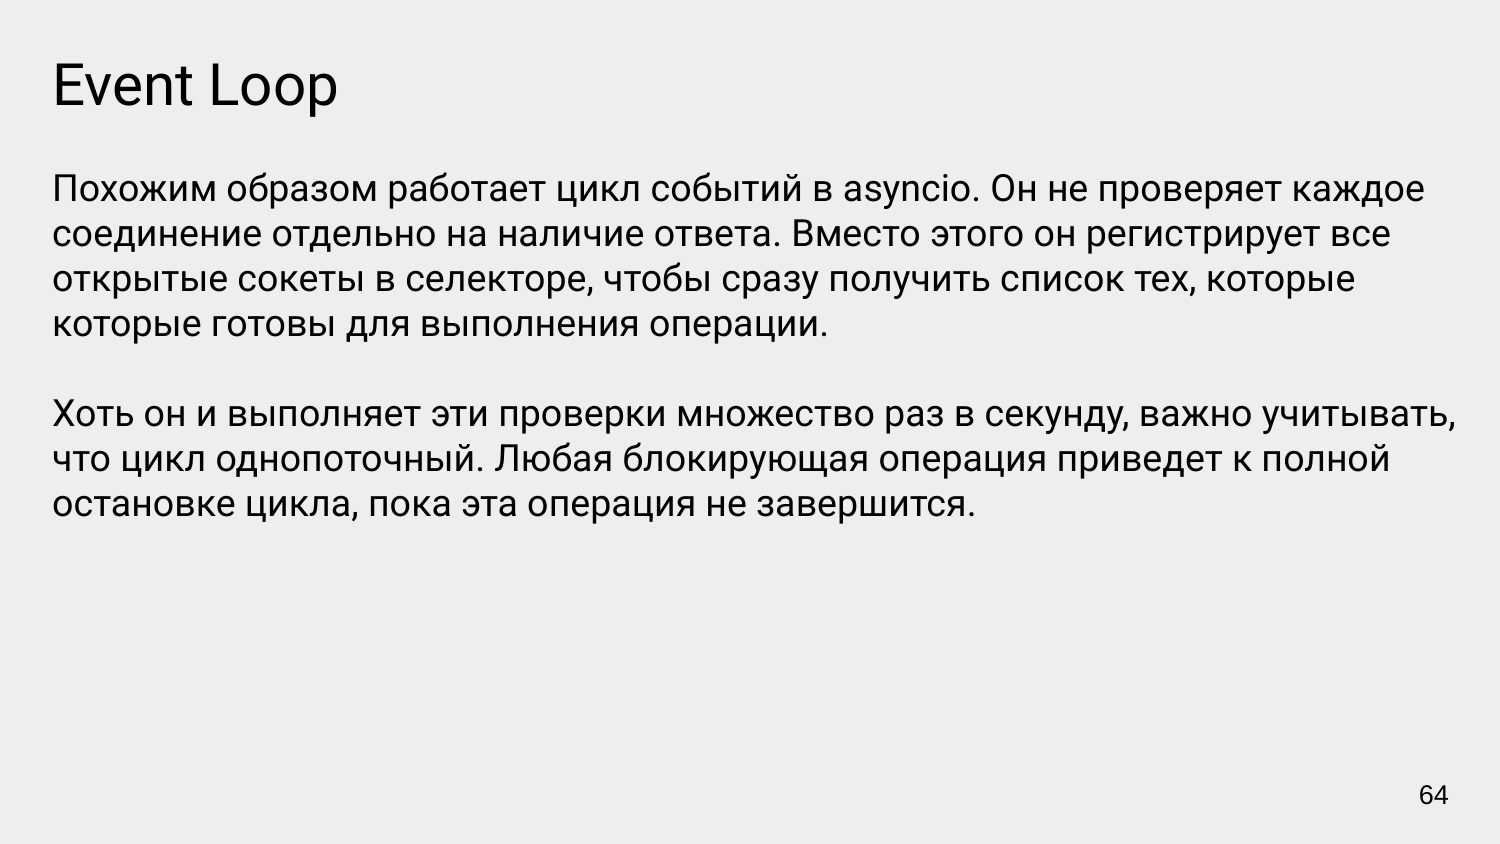

# Event Loop
Похожим образом работает цикл событий в asyncio. Он не проверяет каждое соединение отдельно на наличие ответа. Вместо этого он регистрирует все открытые сокеты в селекторе, чтобы сразу получить список тех, которые которые готовы для выполнения операции.

Хоть он и выполняет эти проверки множество раз в секунду, важно учитывать, что цикл однопоточный. Любая блокирующая операция приведет к полной остановке цикла, пока эта операция не завершится.
64